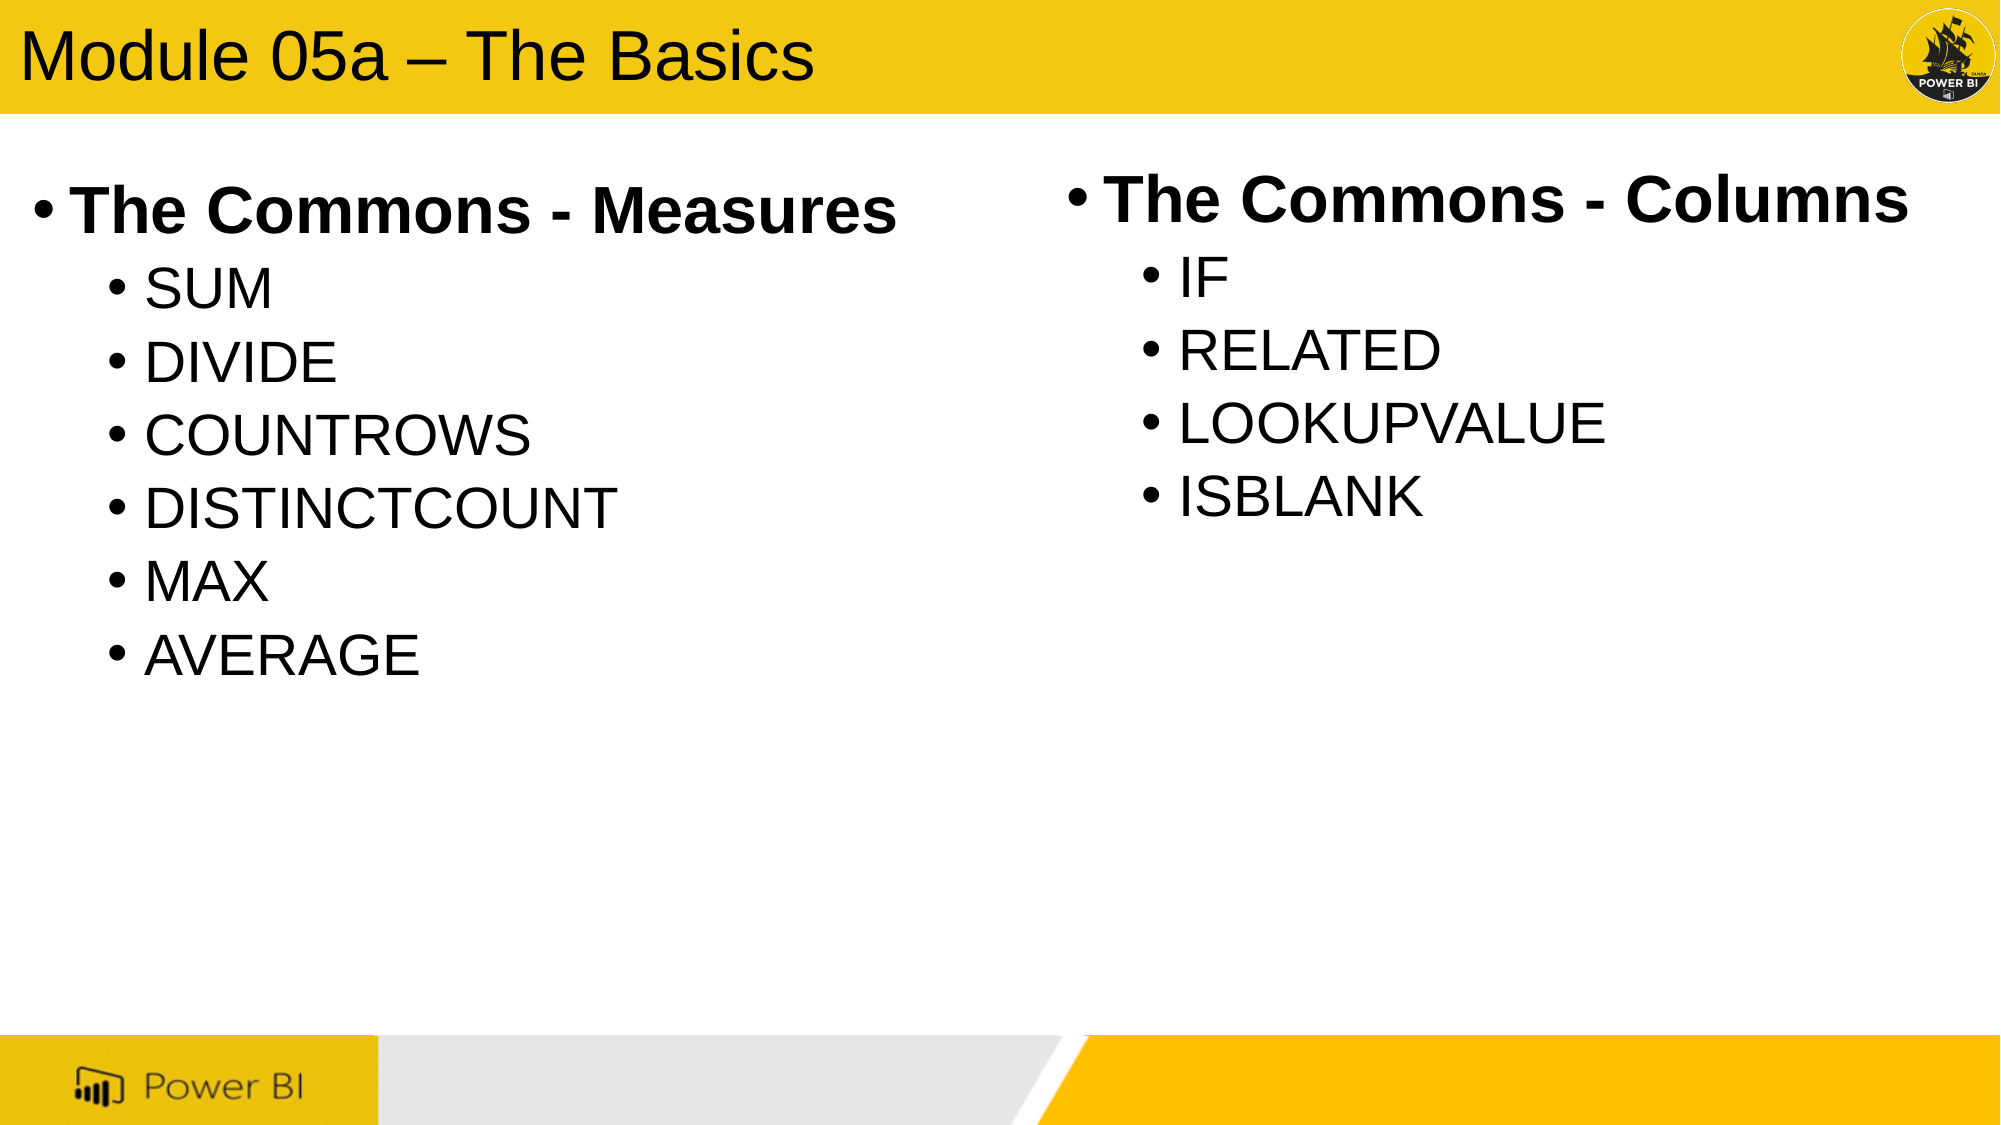

# Module 05a – The Basics
The Commons - Columns
IF
RELATED
LOOKUPVALUE
ISBLANK

The Commons - Measures
SUM
DIVIDE
COUNTROWS
DISTINCTCOUNT
MAX
AVERAGE